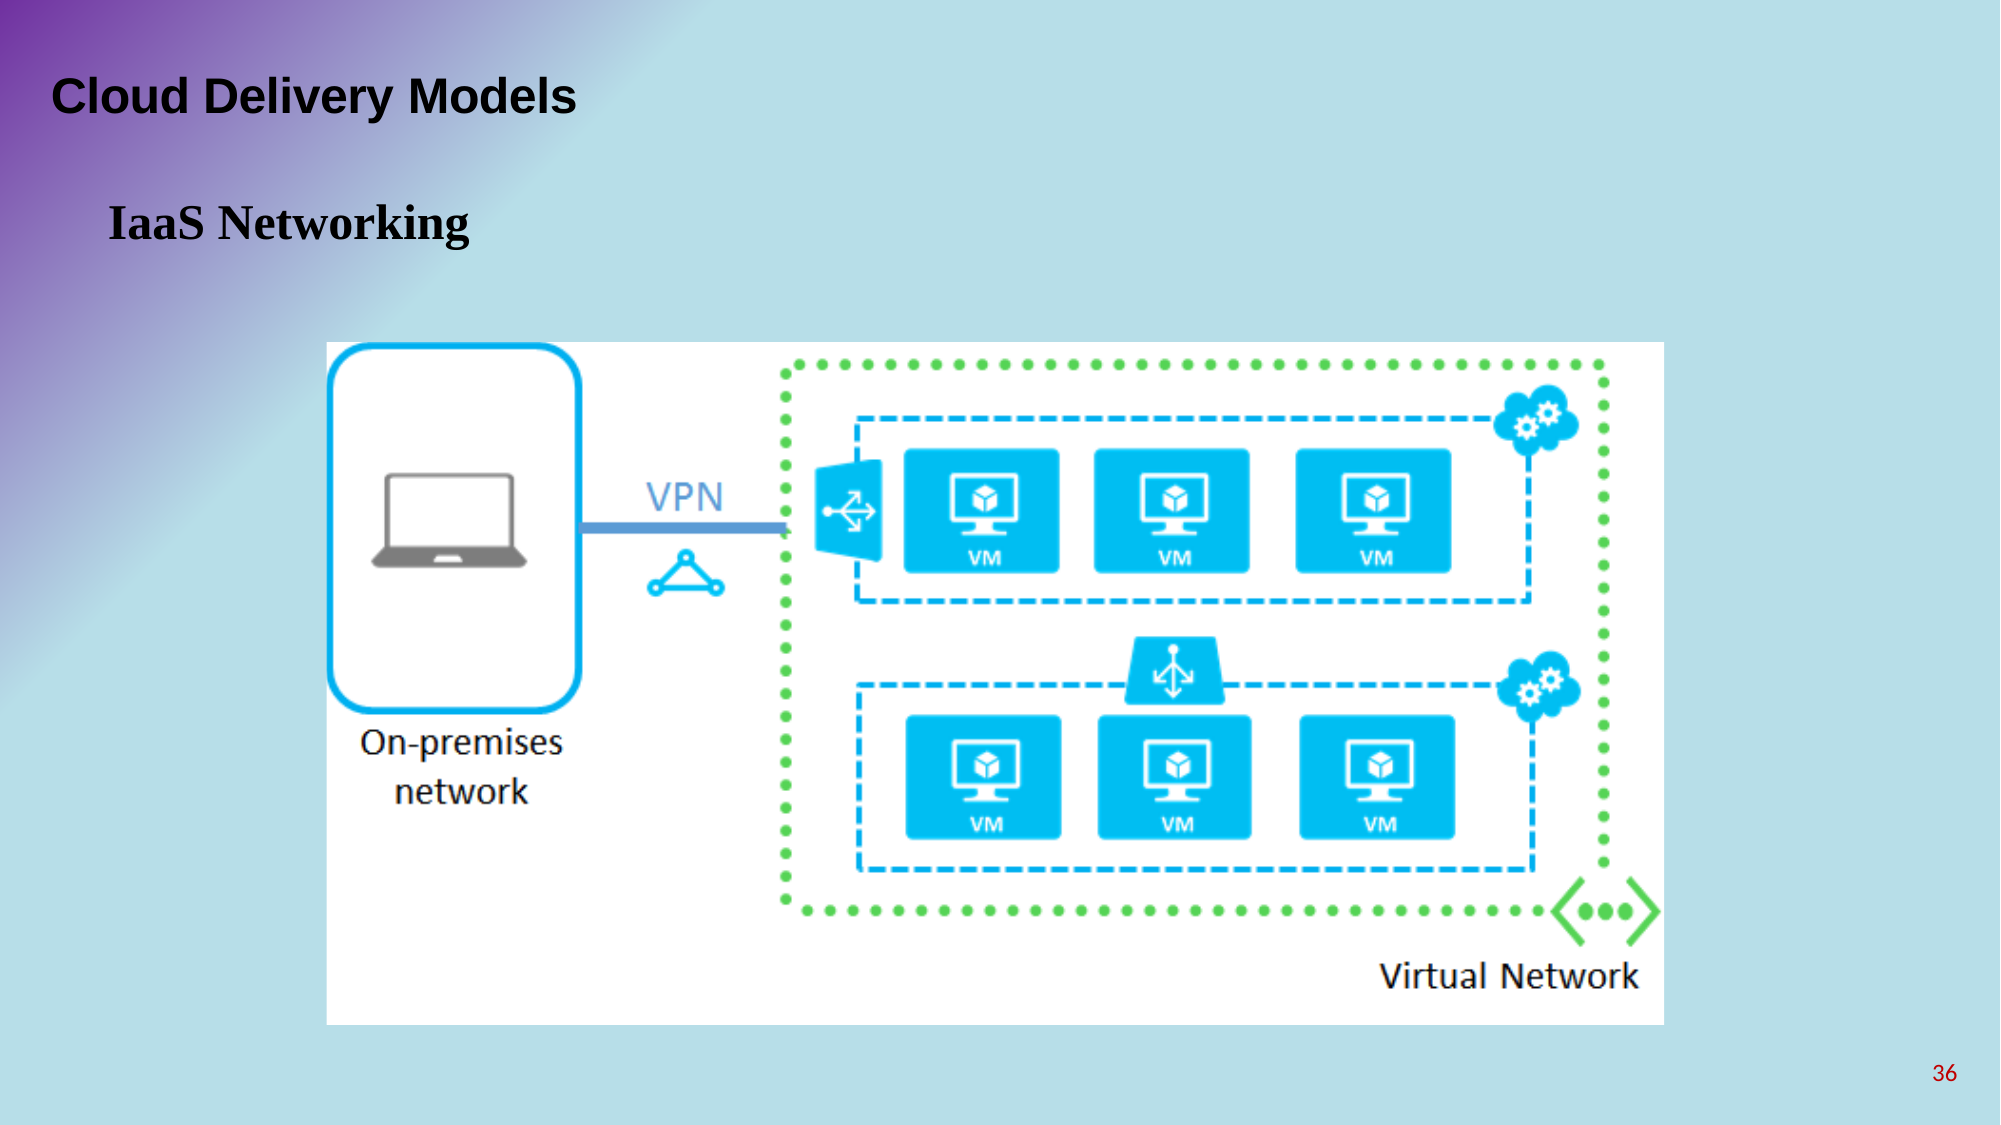

# Cloud Delivery Models
IaaS Networking

36